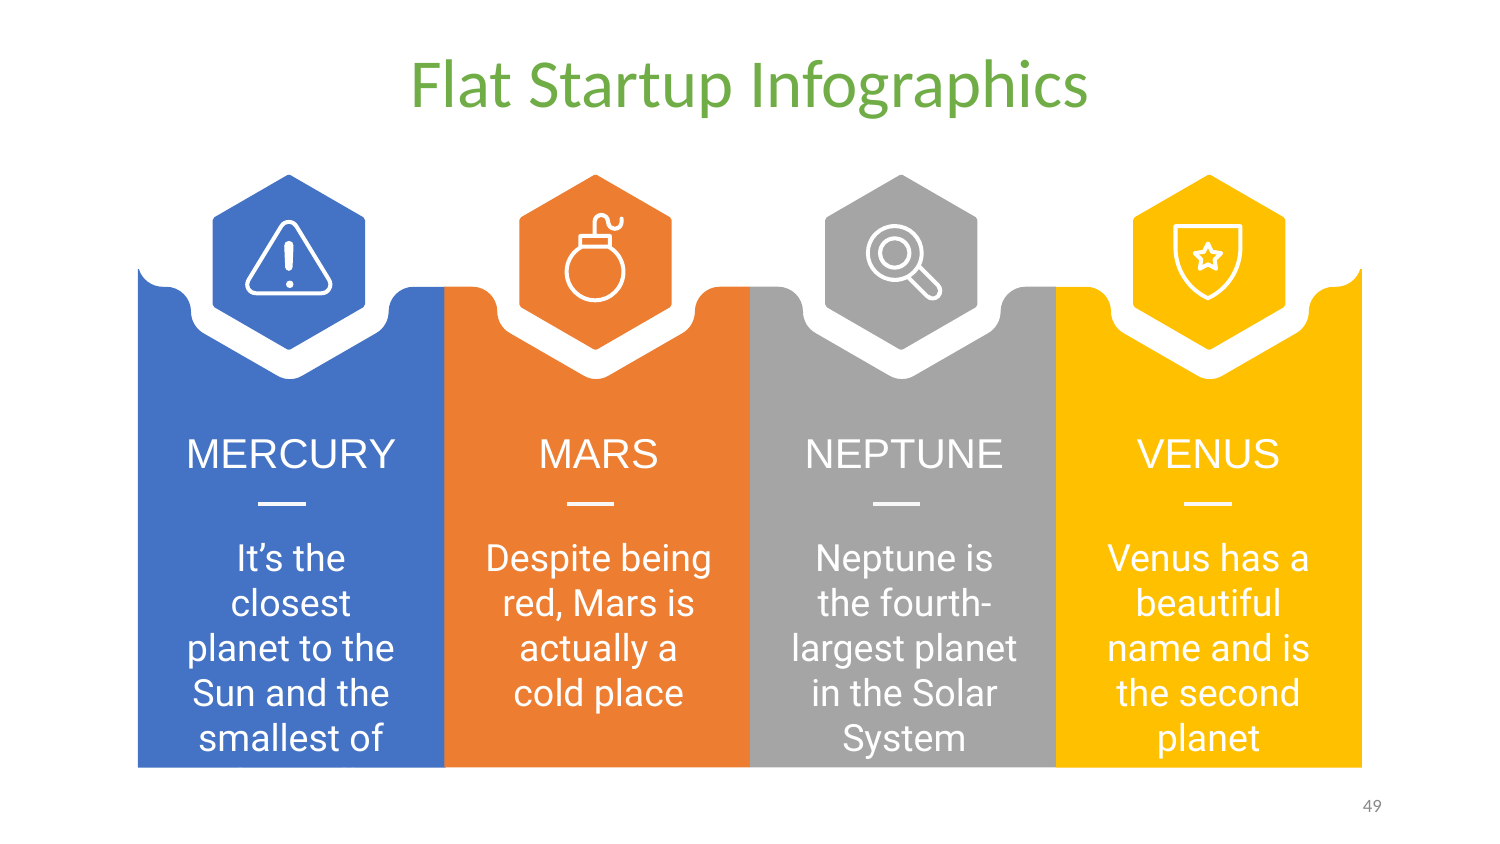

# Flat Startup Infographics

MERCURY

It’s the closest planet to the Sun and the smallest of them all

MARS

Despite being red, Mars is actually a cold place

NEPTUNE

Neptune is the fourth-largest planet in the Solar System

VENUS

Venus has a beautiful name and is the second planet

49